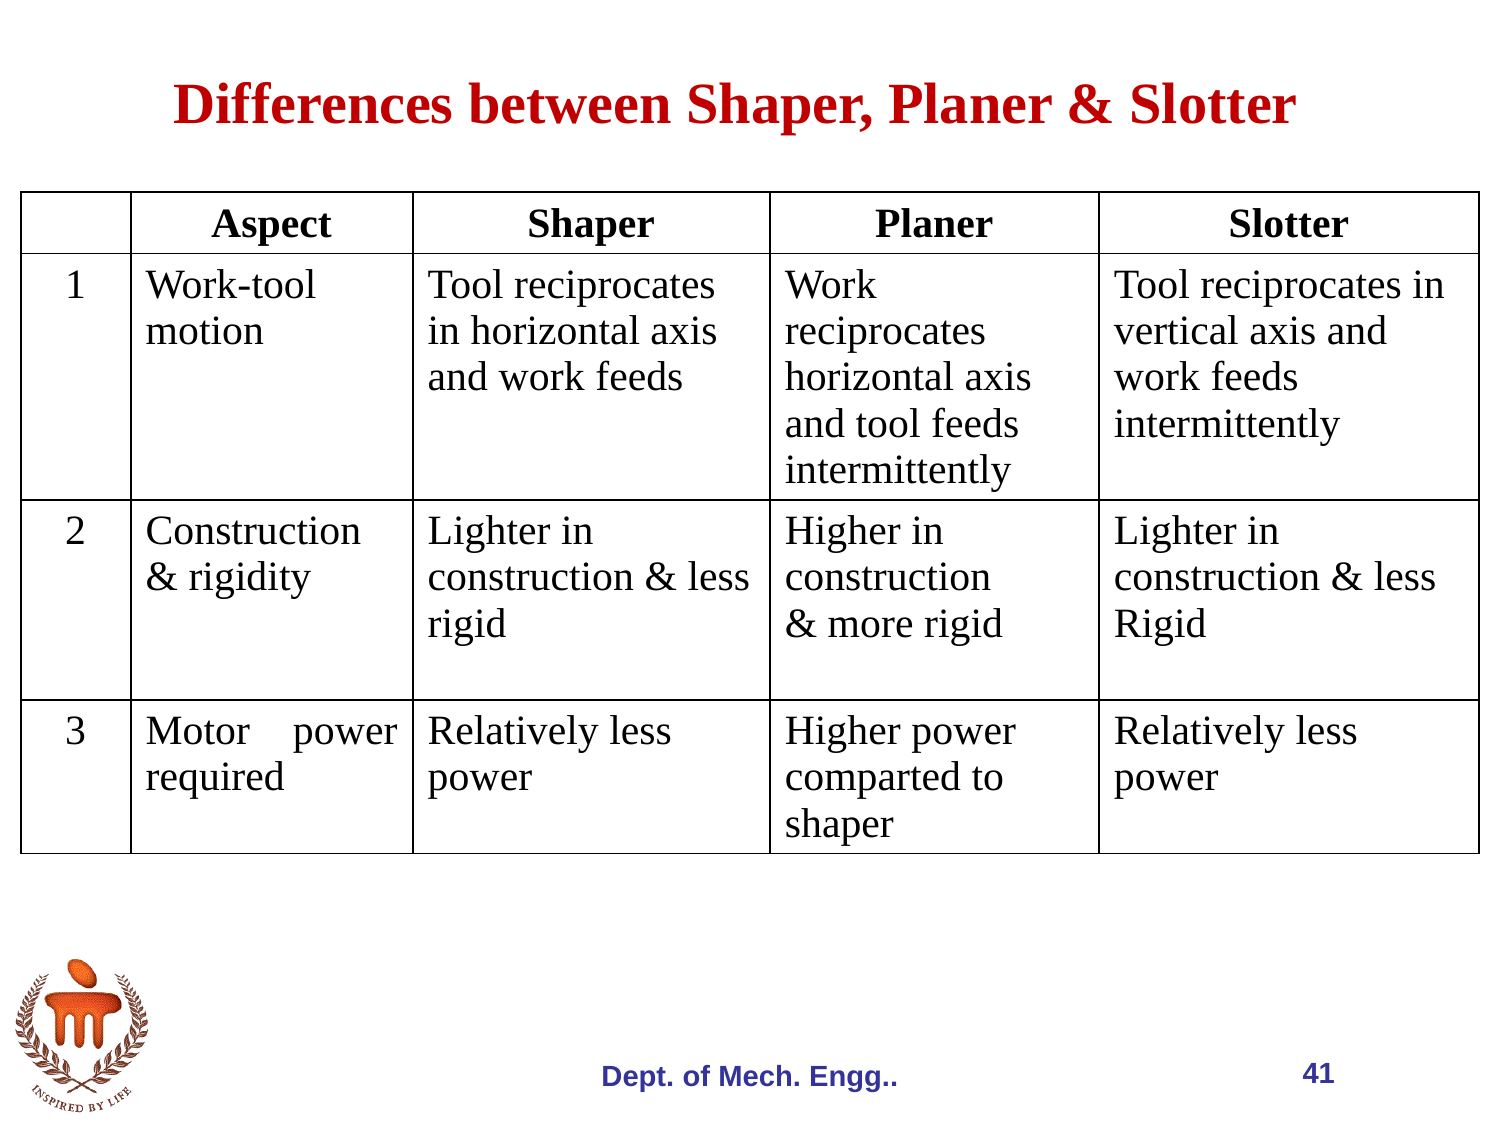

Differences between Shaper, Planer & Slotter
|  | Aspect | Shaper | Planer | Slotter |
| --- | --- | --- | --- | --- |
| 1 | Work-tool motion | Tool reciprocates in horizontal axis and work feeds | Work reciprocates horizontal axis and tool feeds intermittently | Tool reciprocates in vertical axis and work feeds intermittently |
| 2 | Construction & rigidity | Lighter in construction & less rigid | Higher in construction & more rigid | Lighter in construction & less Rigid |
| 3 | Motor power required | Relatively less power | Higher power comparted to shaper | Relatively less power |
41
Dept. of Mech. Engg..